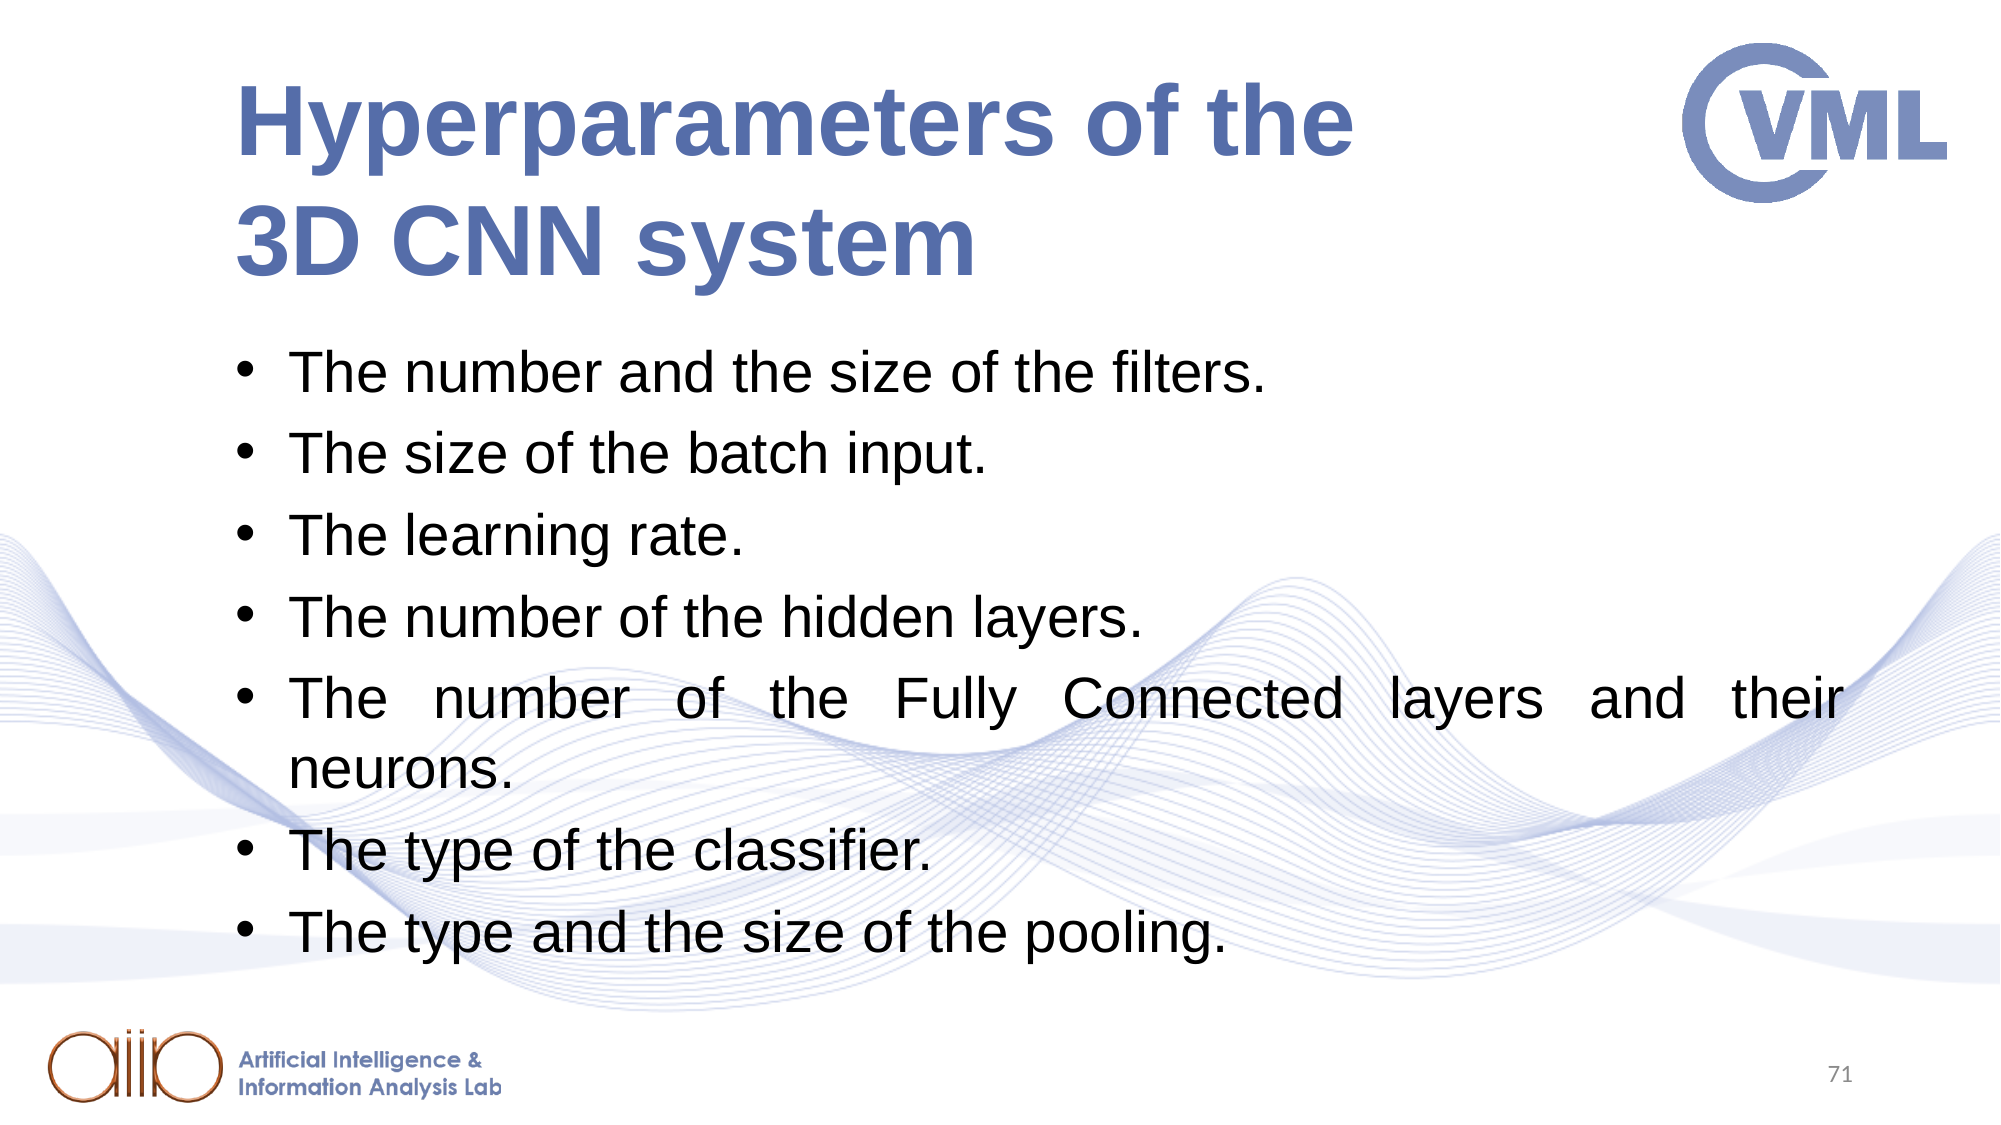

# Hyperparameters of the 3D CNN system
The number and the size of the filters.
The size of the batch input.
The learning rate.
The number of the hidden layers.
The number of the Fully Connected layers and their neurons.
The type of the classifier.
The type and the size of the pooling.

71